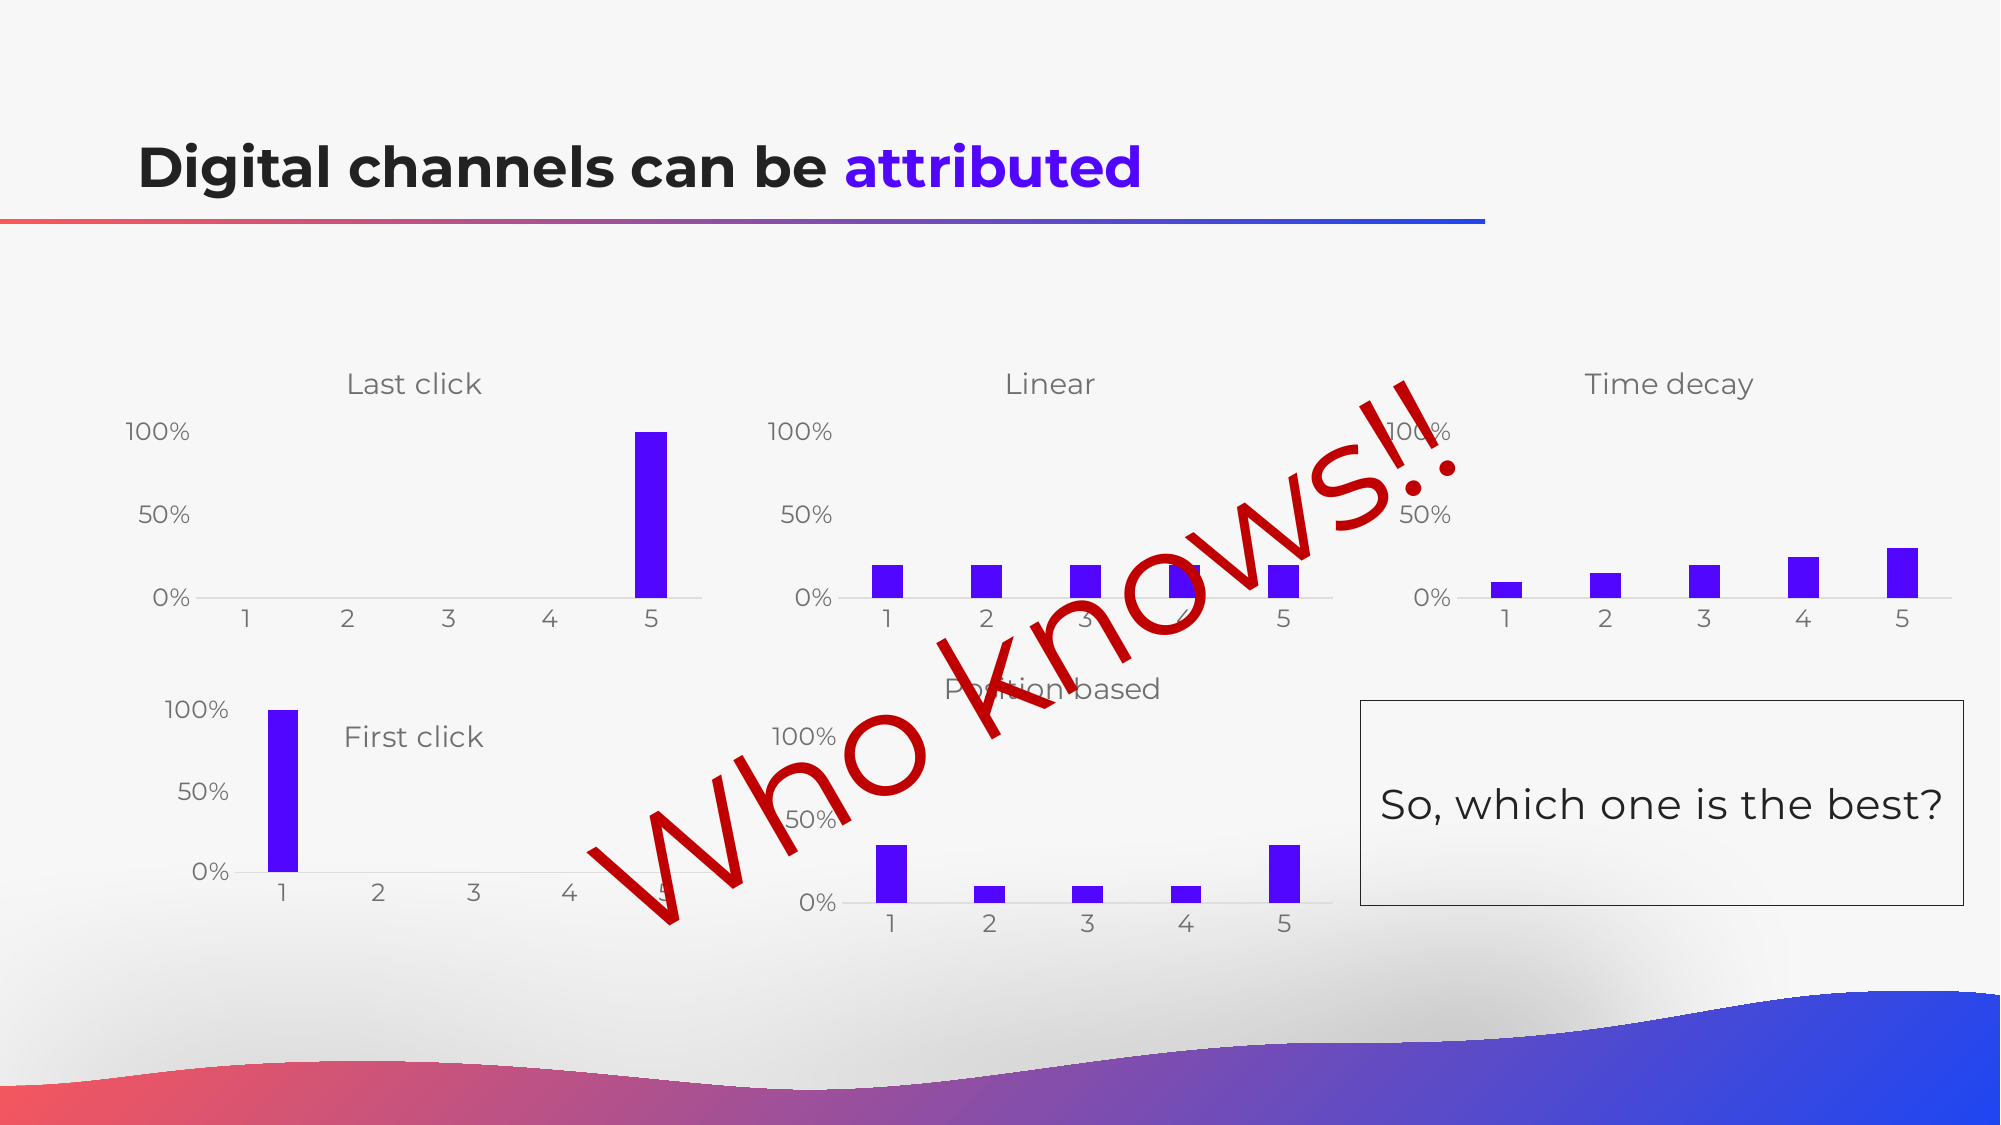

# Digital channels can be attributed
Who knows!!

### Chart: Last click

| Category | Series 1 |
|---|---|
| 1 | None |
| 2 | None |
| 3 | None |
| 4 | None |
| 5 | 1.0 |

### Chart: Linear

| Category | Series 1 |
|---|---|
| 1 | 0.2 |
| 2 | 0.2 |
| 3 | 0.2 |
| 4 | 0.2 |
| 5 | 0.2 |

### Chart: Time decay

| Category | Series 1 |
|---|---|
| 1 | 0.1 |
| 2 | 0.15 |
| 3 | 0.2 |
| 4 | 0.25 |
| 5 | 0.3 |

### Chart: Position based

| Category | Series 1 |
|---|---|
| 1 | 0.35 |
| 2 | 0.1 |
| 3 | 0.1 |
| 4 | 0.1 |
| 5 | 0.35 |

### Chart: First click

| Category | Series 1 |
|---|---|
| 1 | 1.0 |
| 2 | None |
| 3 | None |
| 4 | None |
| 5 | None |
So, which one is the best?